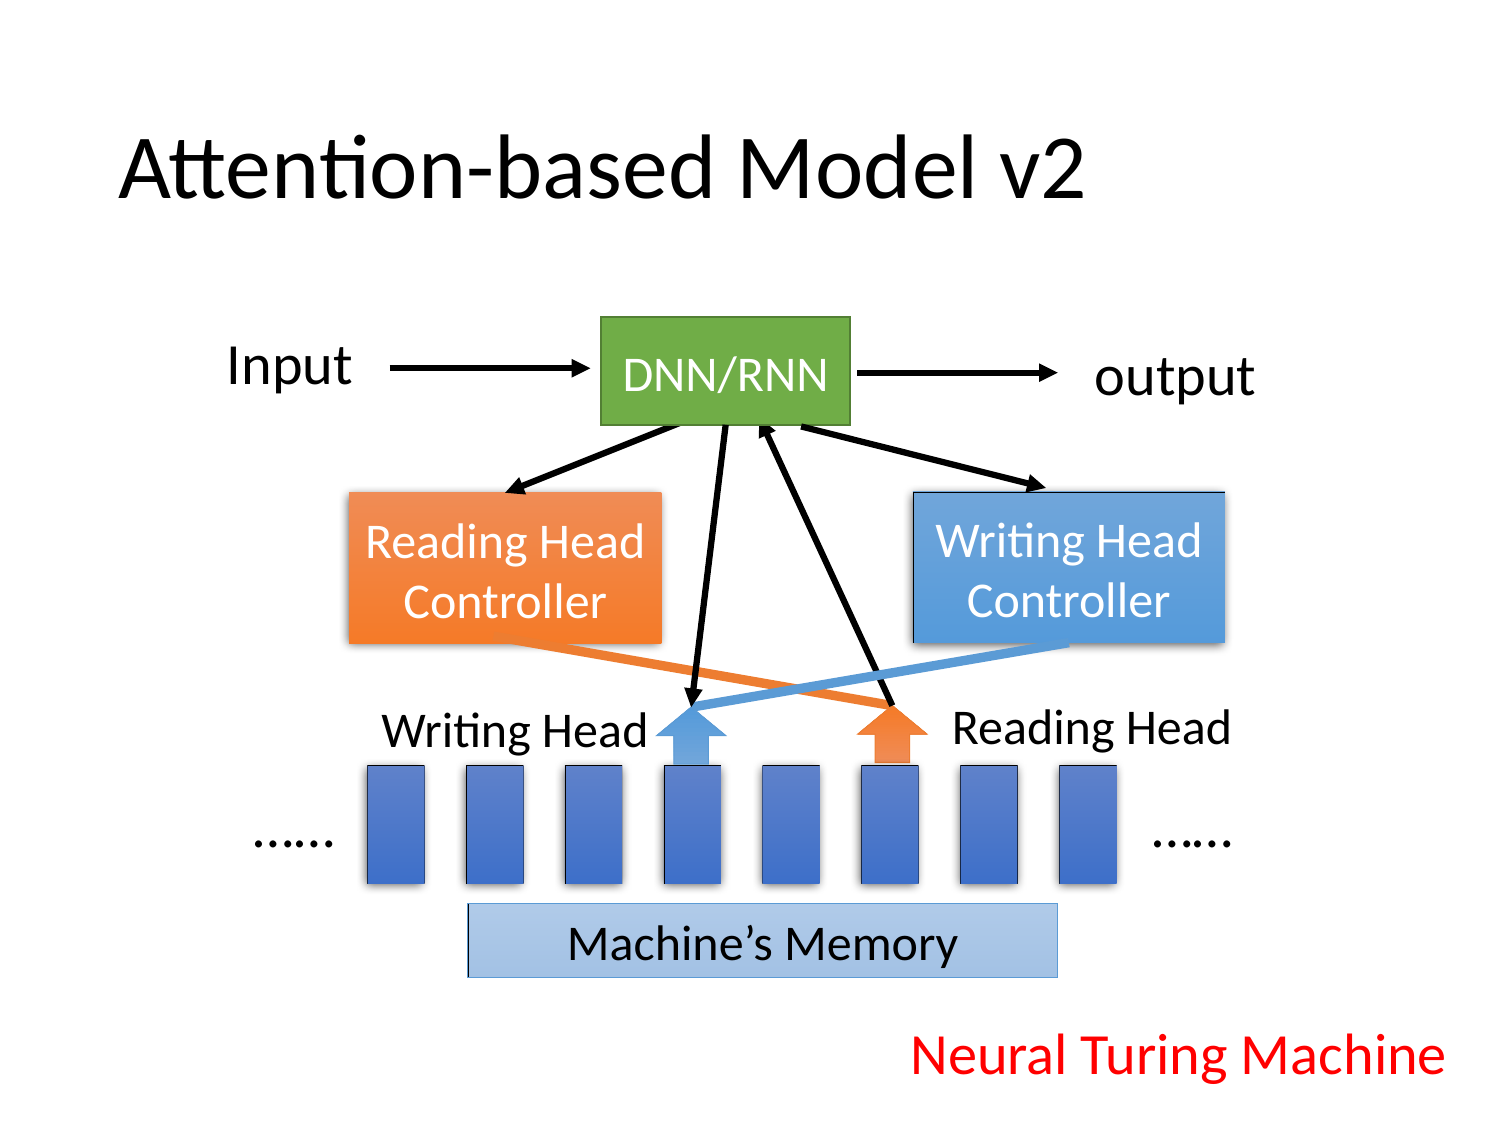

# Attention-based Model v2
DNN/RNN
Input
output
Writing Head Controller
Reading Head Controller
Reading Head
Writing Head

……
……
Machine’s Memory
Neural Turing Machine